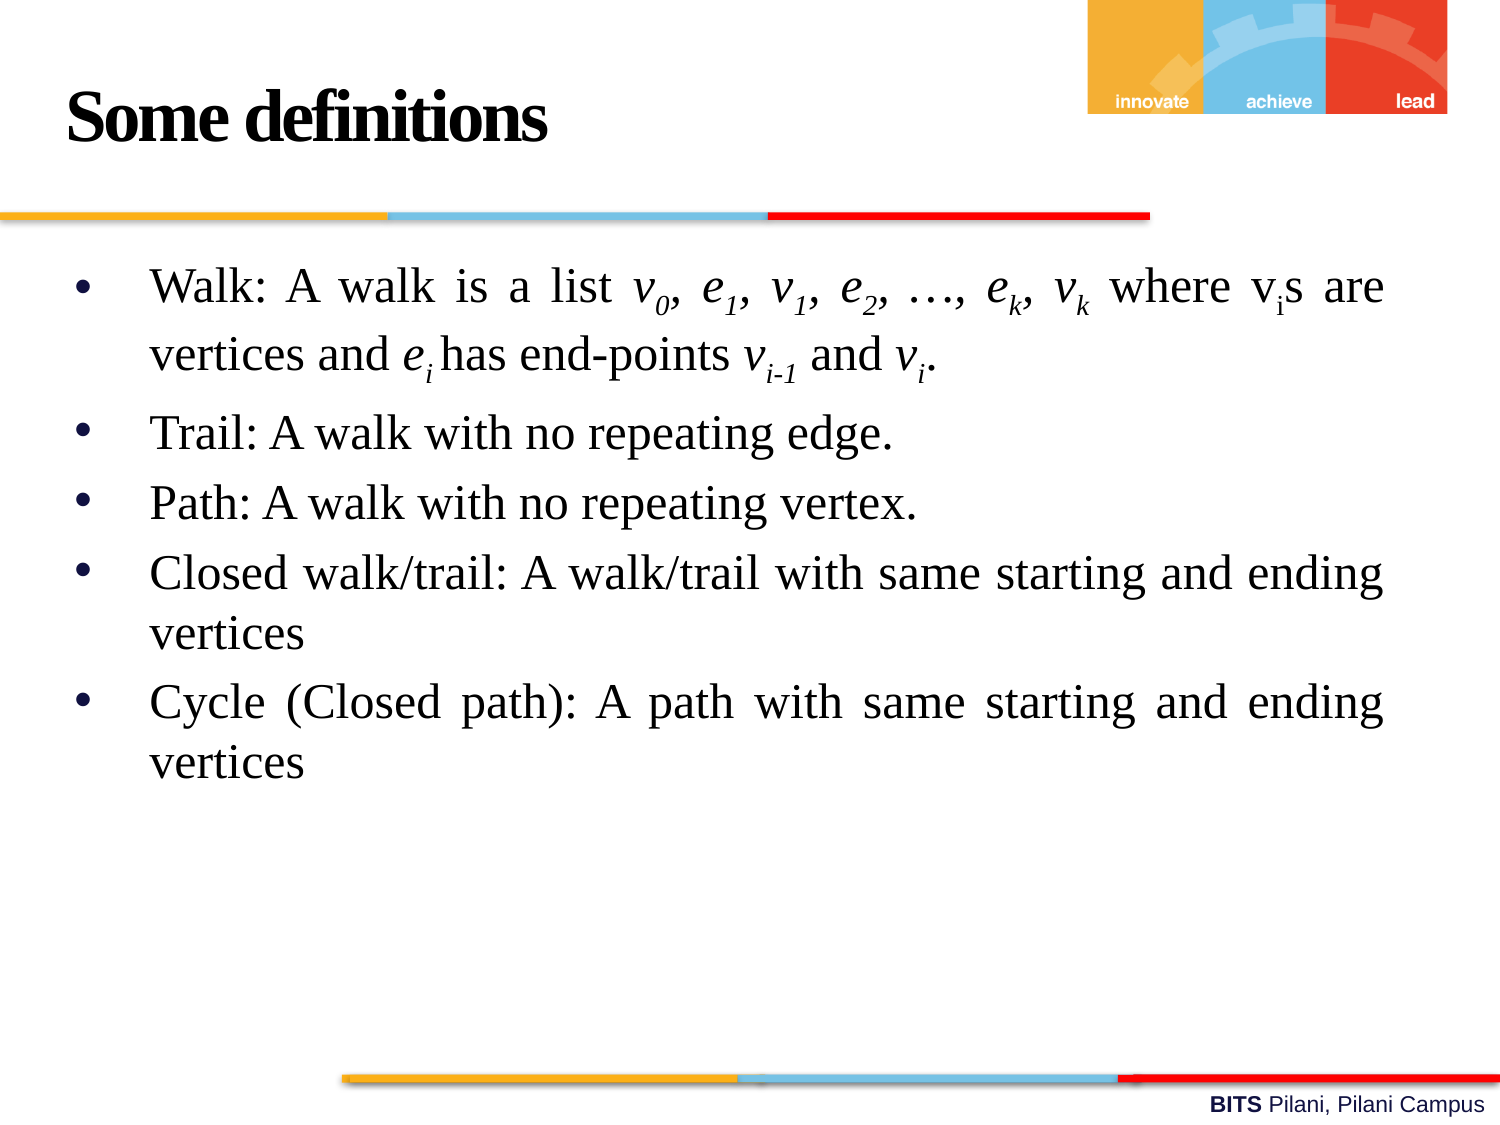

Some definitions
Walk: A walk is a list v0, e1, v1, e2, …, ek, vk where vis are vertices and ei has end-points vi-1 and vi.
Trail: A walk with no repeating edge.
Path: A walk with no repeating vertex.
Closed walk/trail: A walk/trail with same starting and ending vertices
Cycle (Closed path): A path with same starting and ending vertices